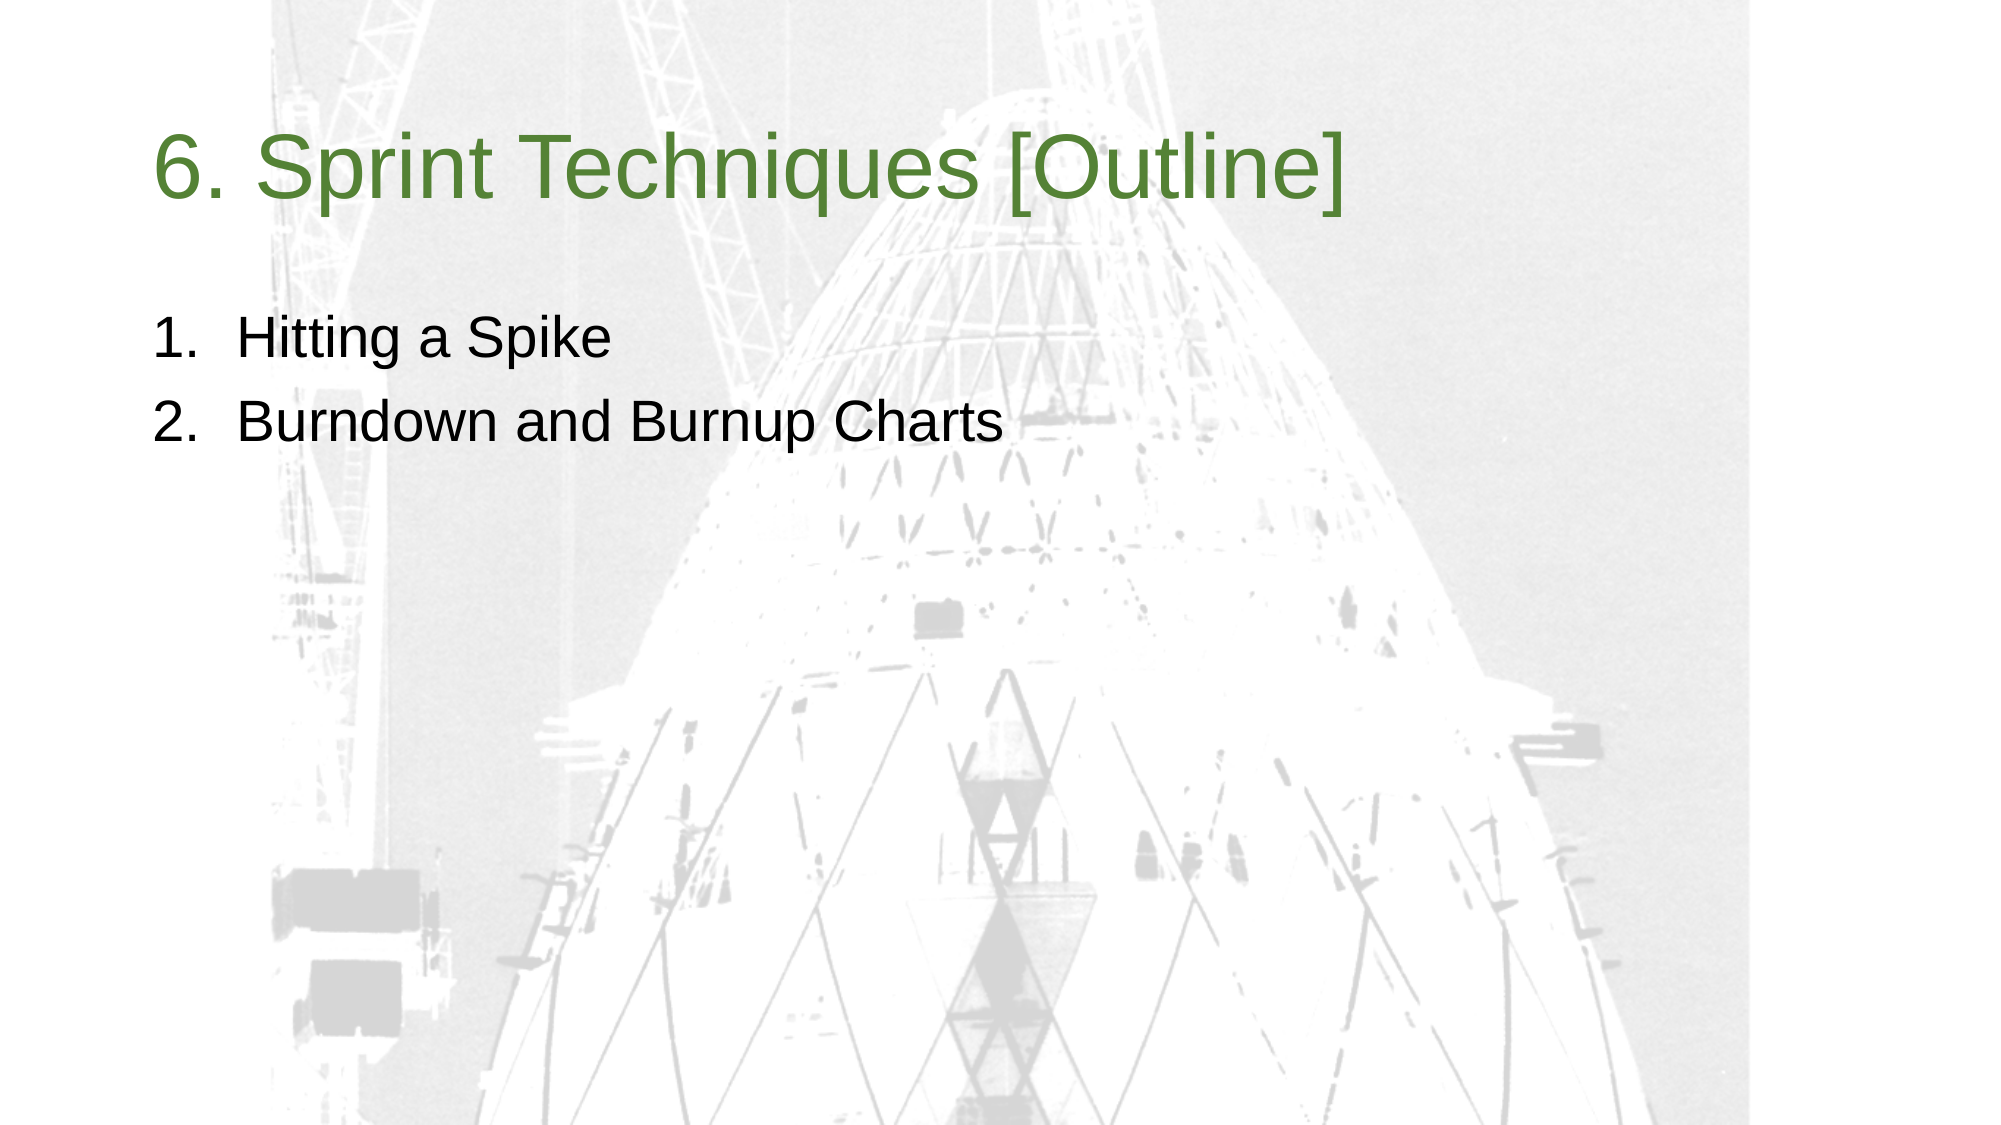

# 6. Sprint Techniques [Outline]
Hitting a Spike
Burndown and Burnup Charts